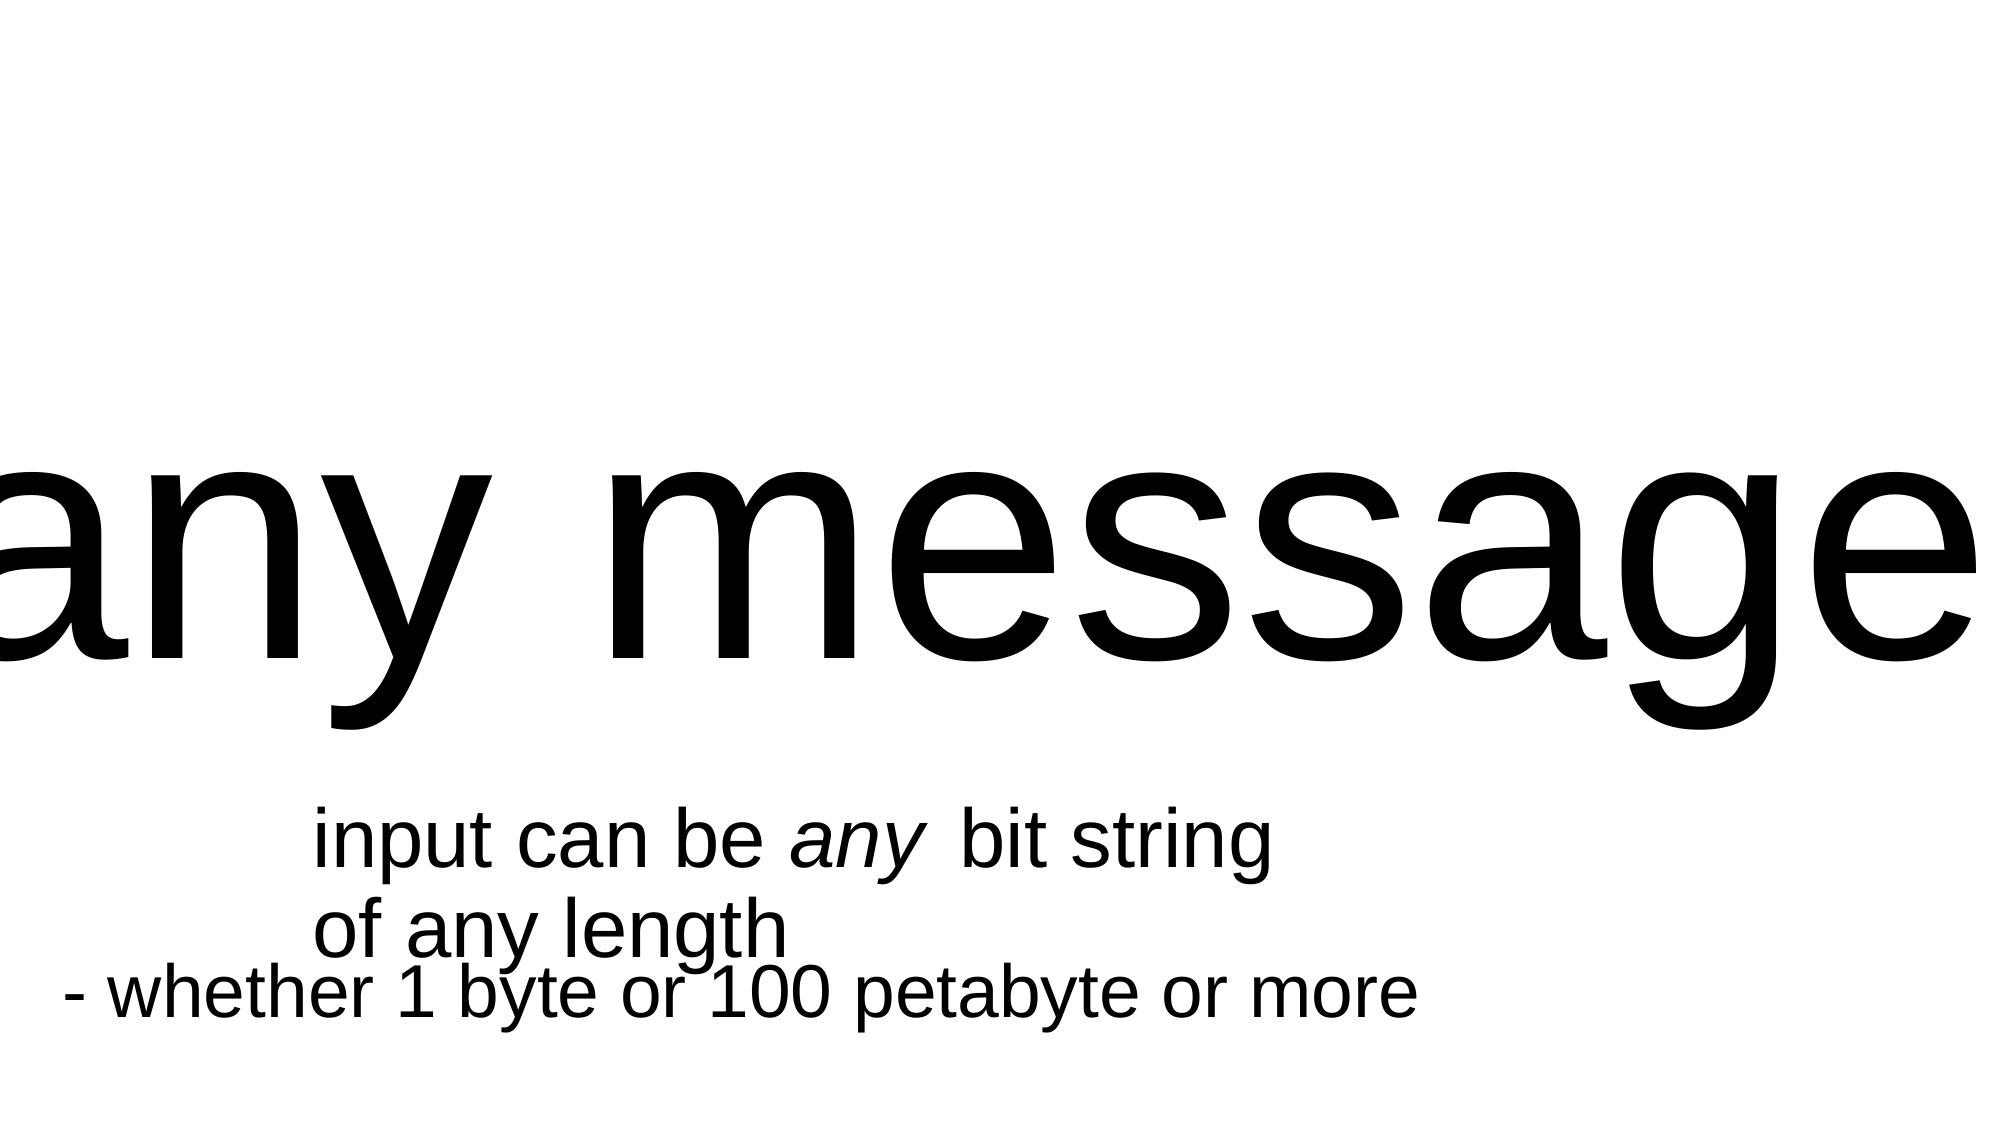

any message
input can be any bit string of any length
- whether 1 byte or 100 petabyte or more